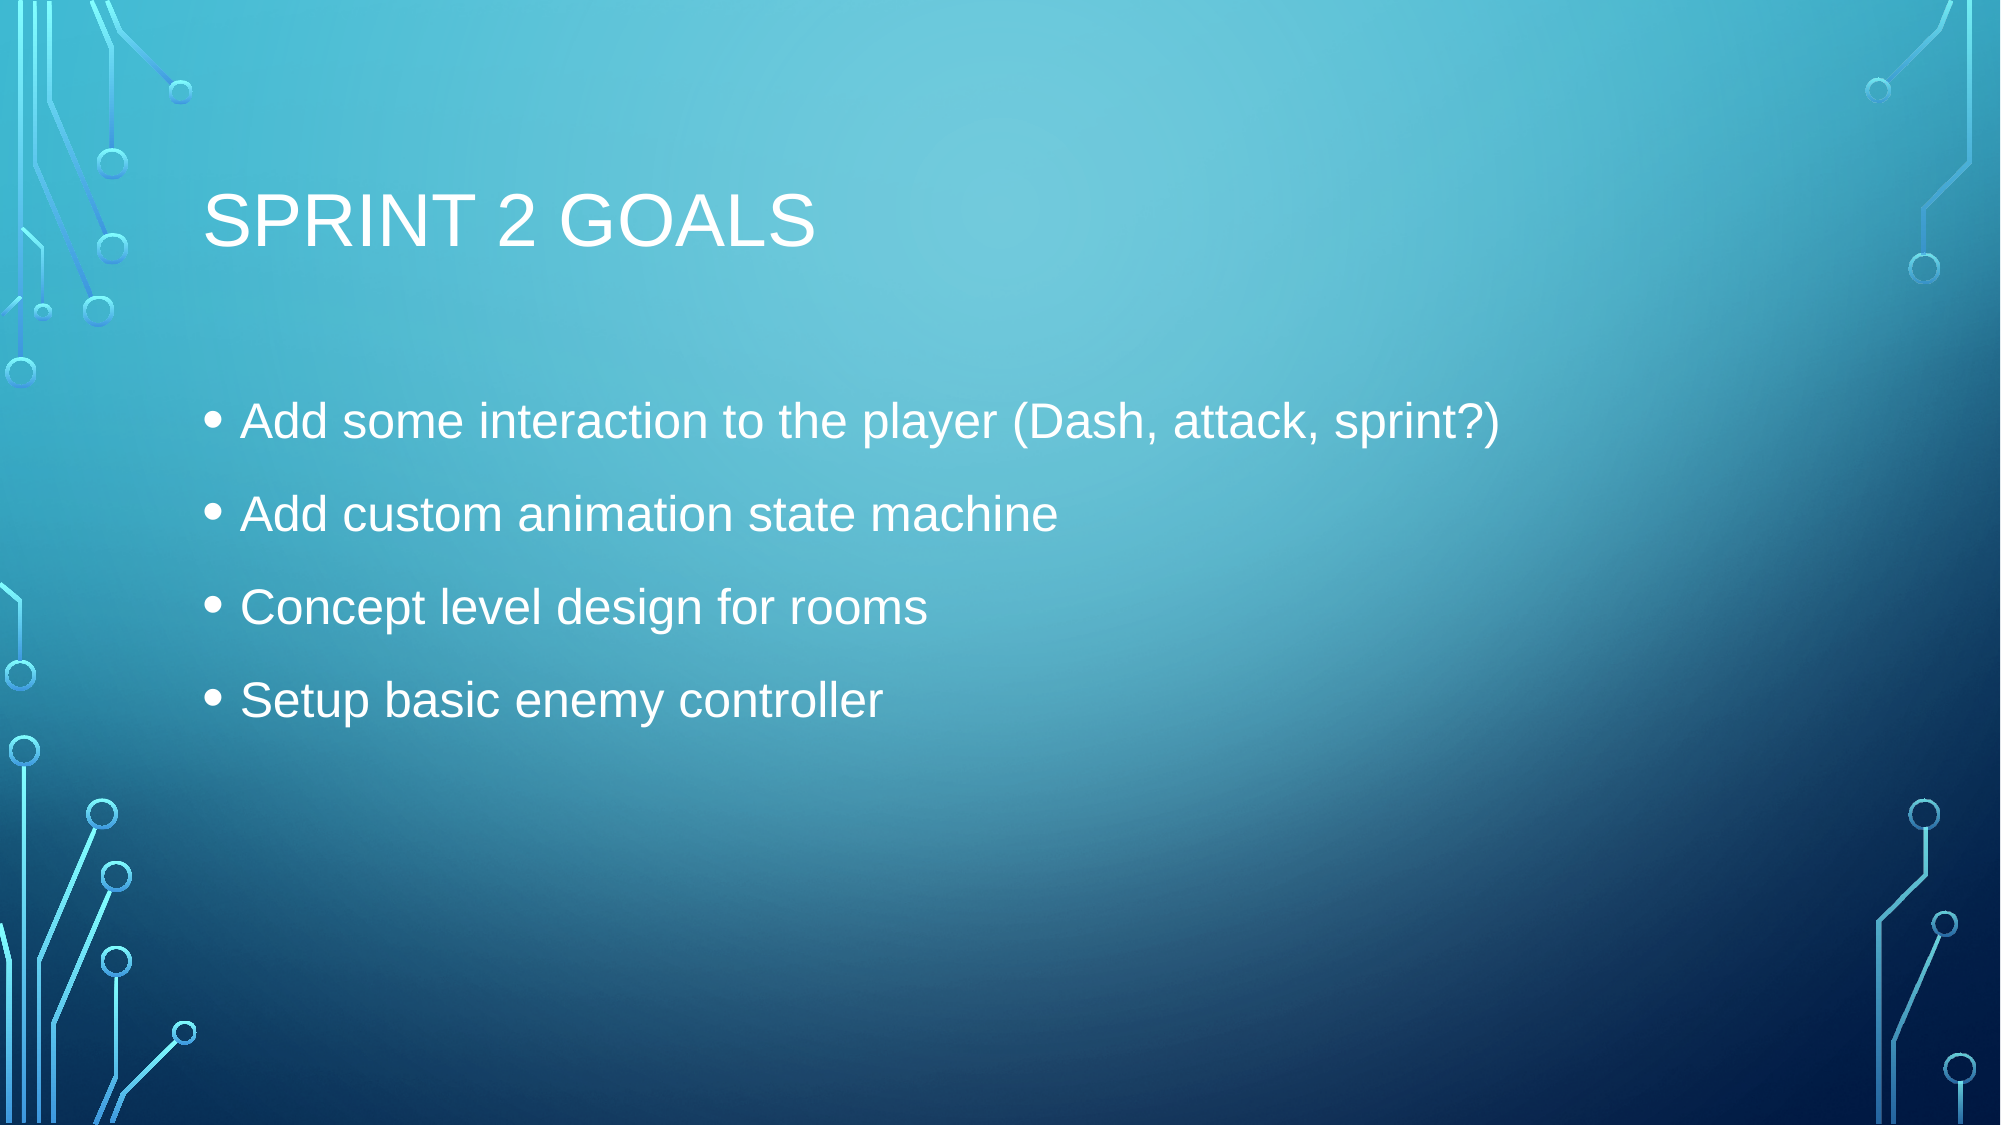

# Sprint 2 goals
Add some interaction to the player (Dash, attack, sprint?)
Add custom animation state machine
Concept level design for rooms
Setup basic enemy controller